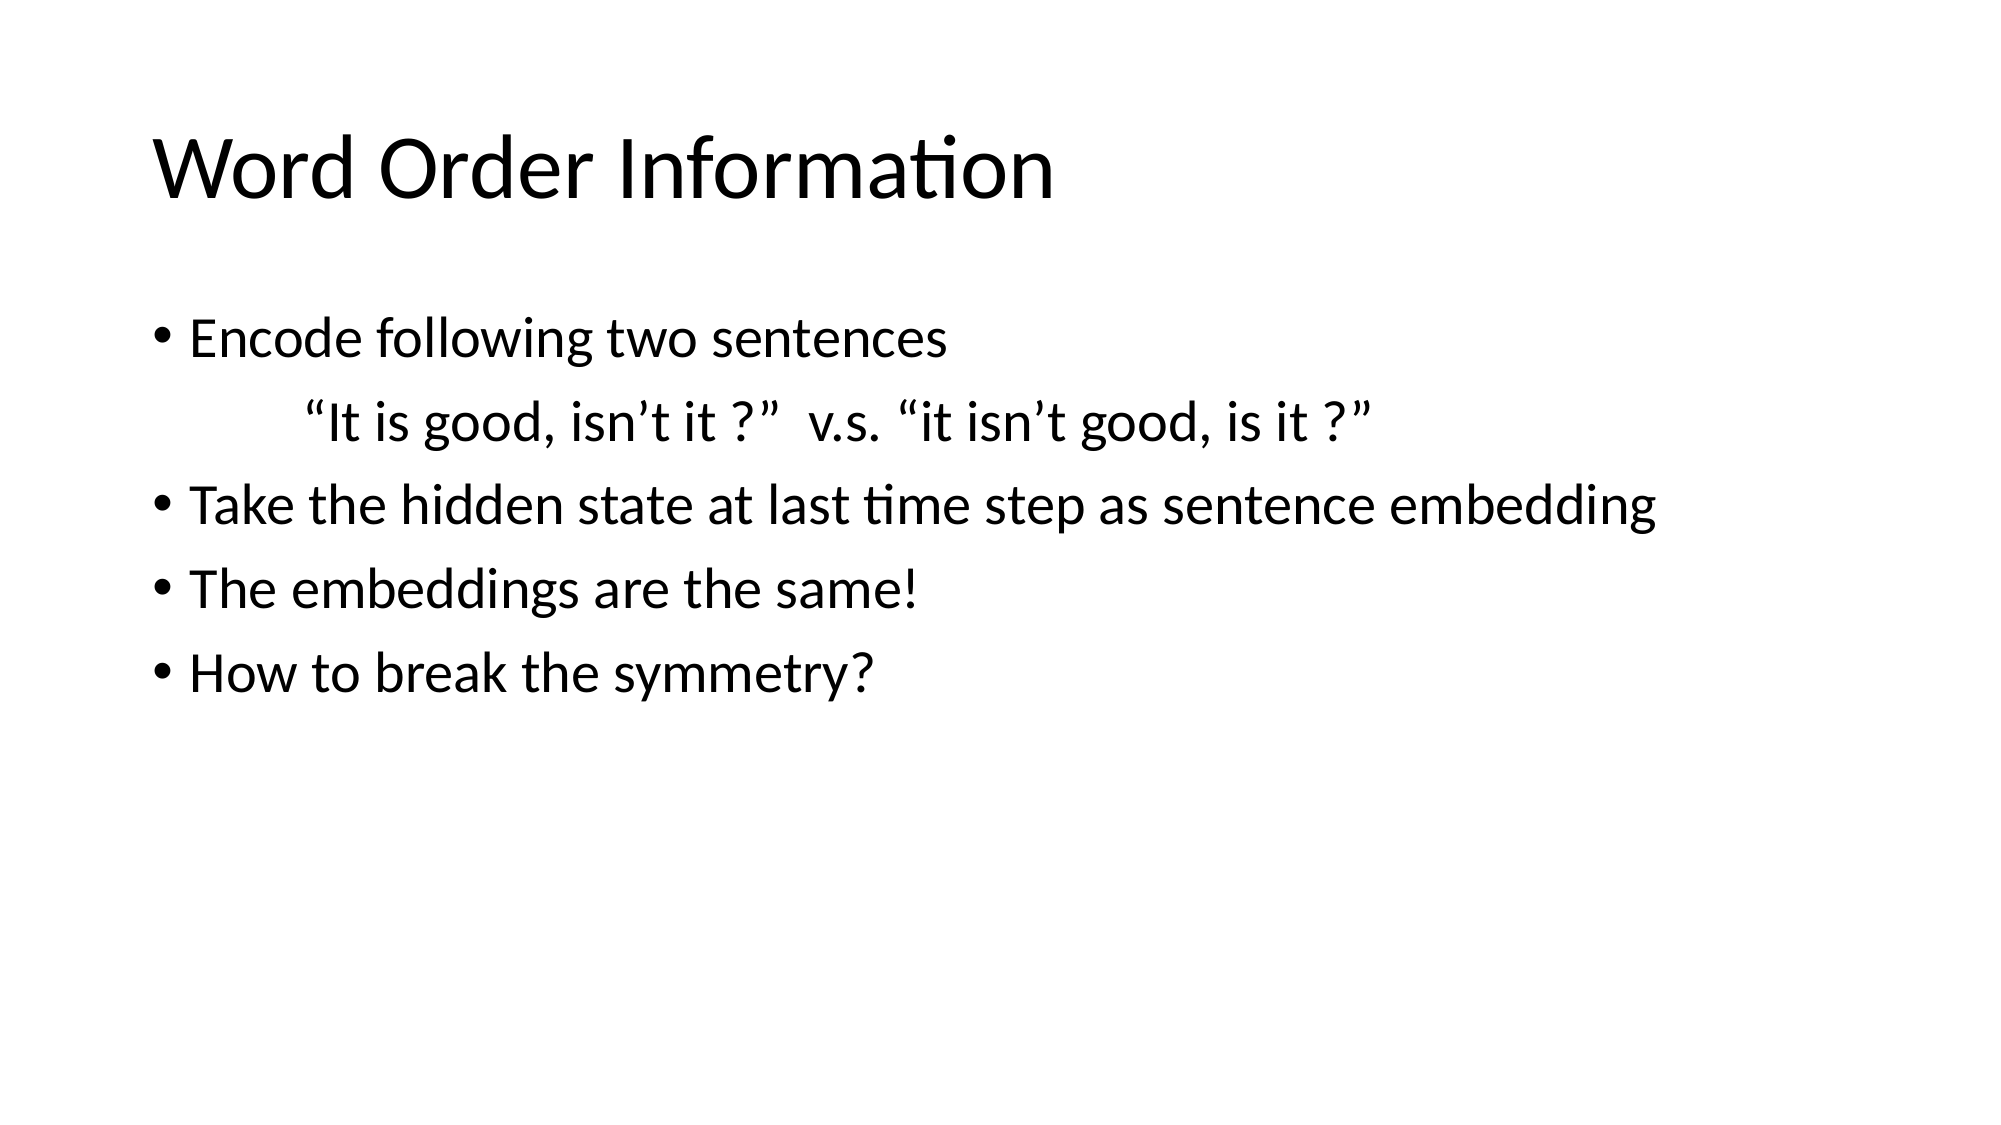

# Word Order Information
Encode following two sentences
	“It is good, isn’t it ?”  v.s. “it isn’t good, is it ?”
Take the hidden state at last time step as sentence embedding
The embeddings are the same!
How to break the symmetry?